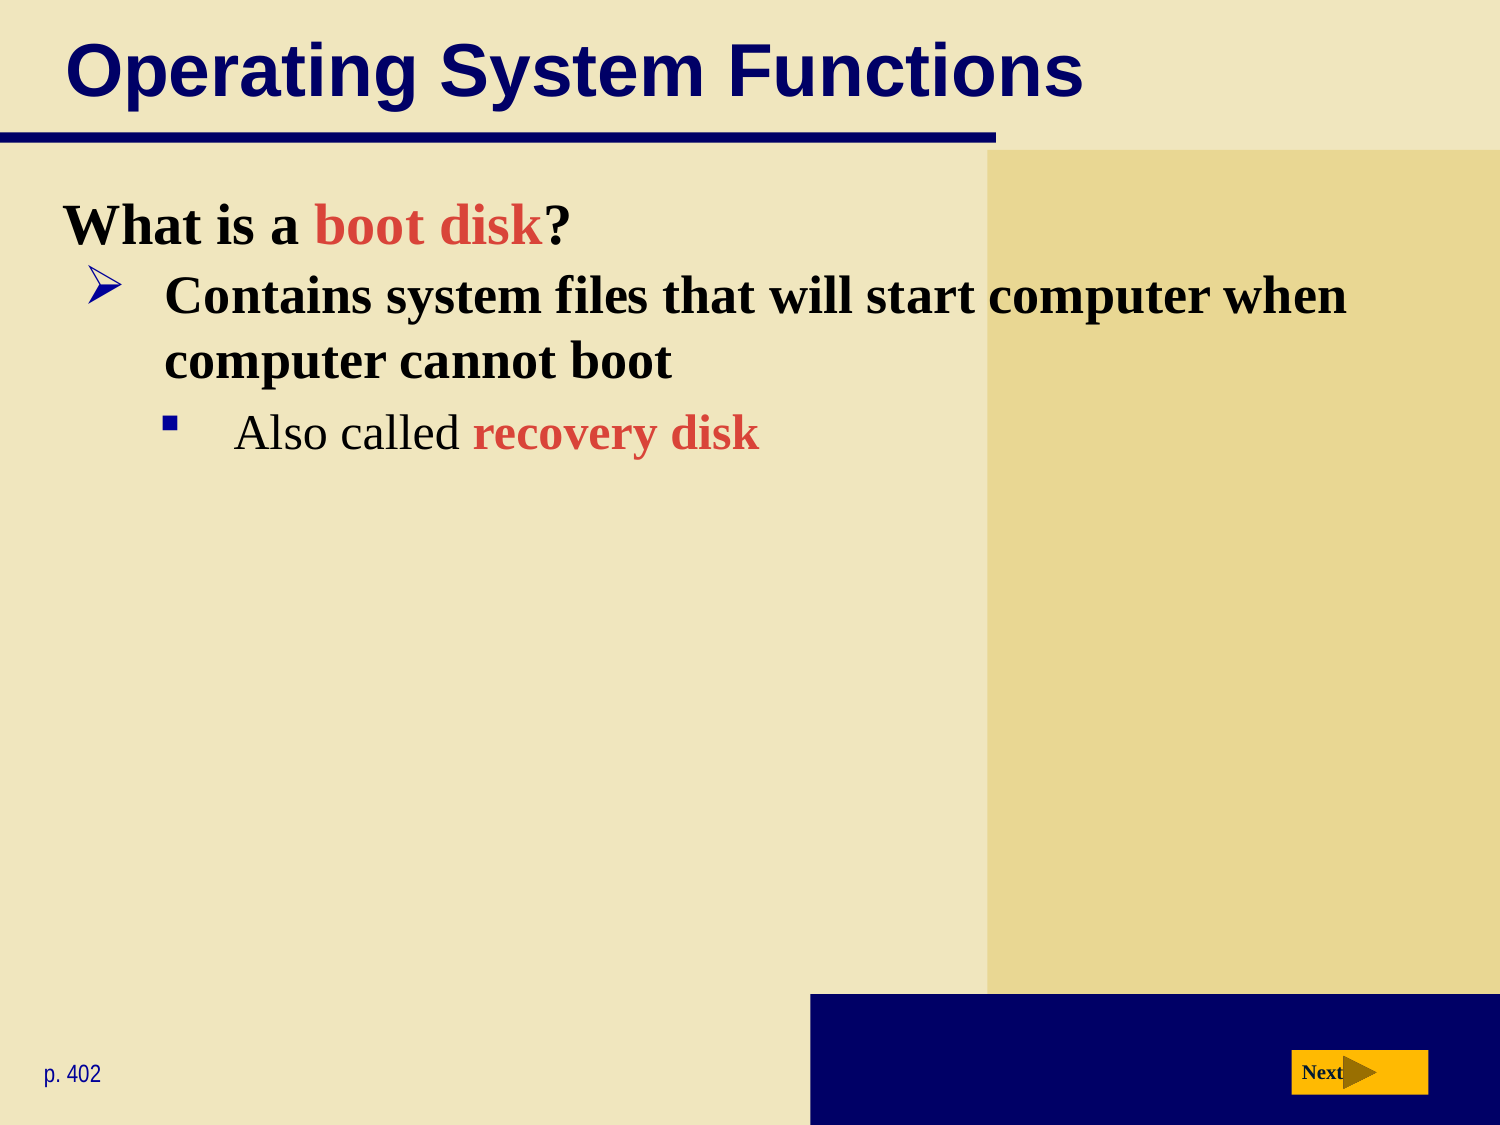

# Operating System Functions
What is a boot disk?
Contains system files that will start computer when computer cannot boot
Also called recovery disk
p. 402

Next